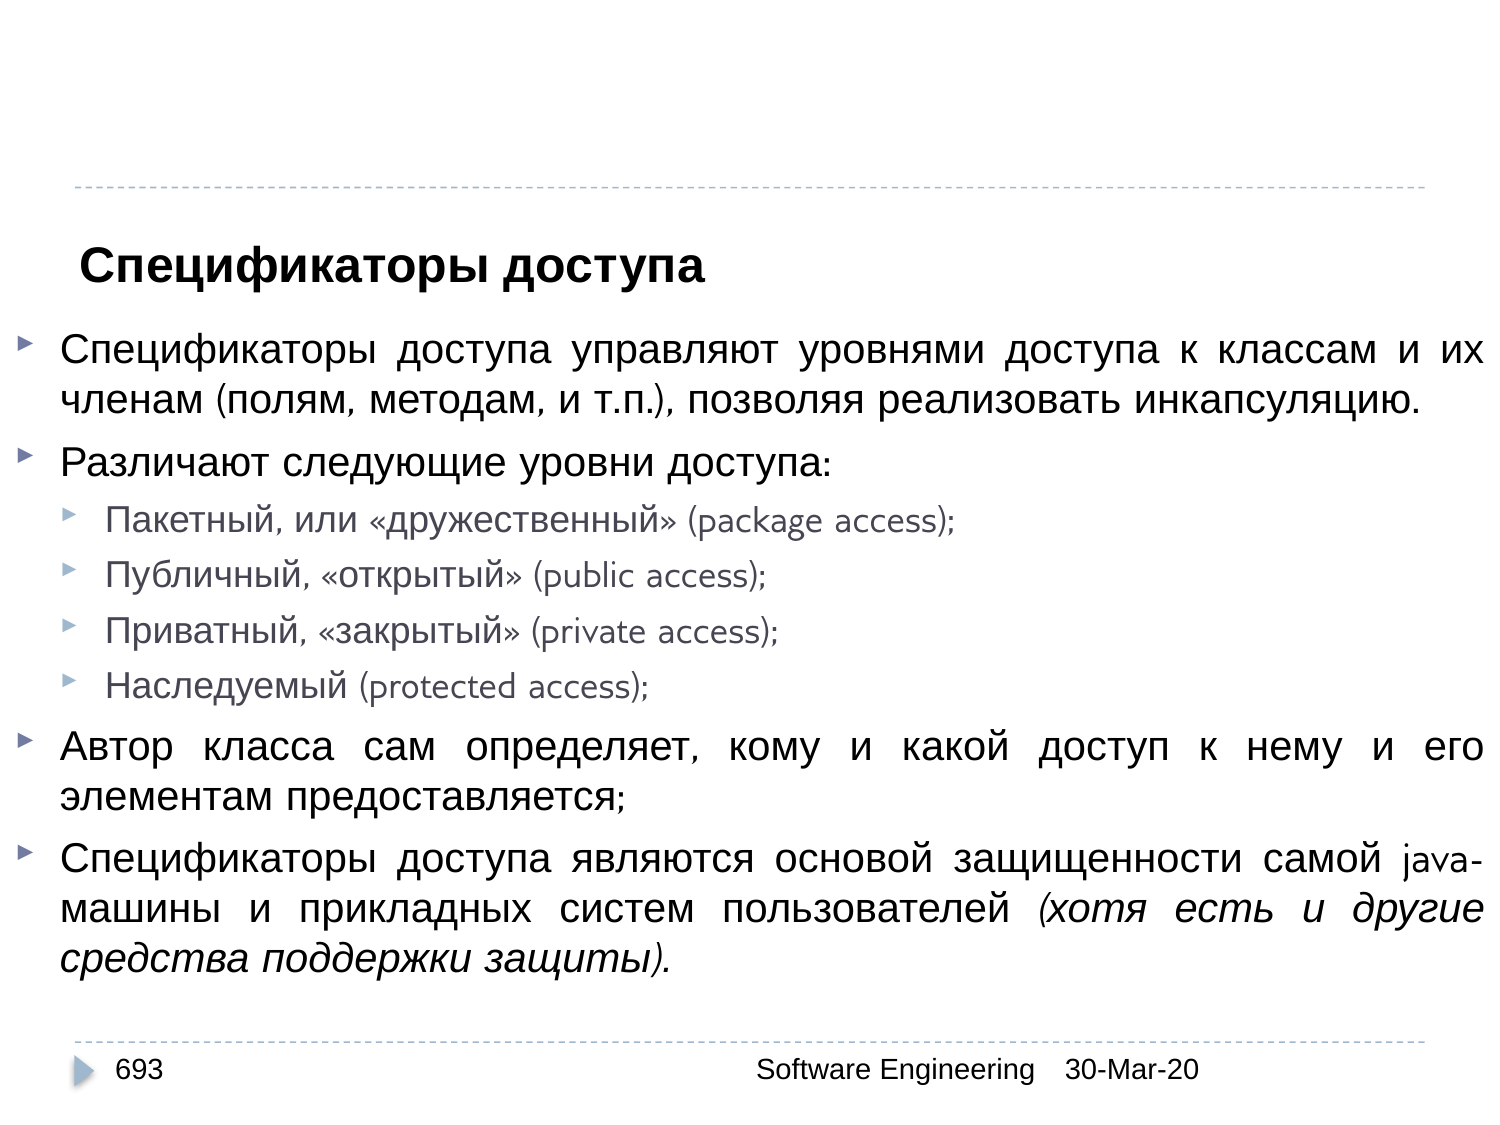

# Спецификаторы доступа
Спецификаторы доступа управляют уровнями доступа к классам и их членам (полям, методам, и т.п.), позволяя реализовать инкапсуляцию.
Различают следующие уровни доступа:
Пакетный, или «дружественный» (package access);
Публичный, «открытый» (public access);
Приватный, «закрытый» (private access);
Наследуемый (protected access);
Автор класса сам определяет, кому и какой доступ к нему и его элементам предоставляется;
Спецификаторы доступа являются основой защищенности самой java-машины и прикладных систем пользователей (хотя есть и другие средства поддержки защиты).

693
Software Engineering
30-Mar-20